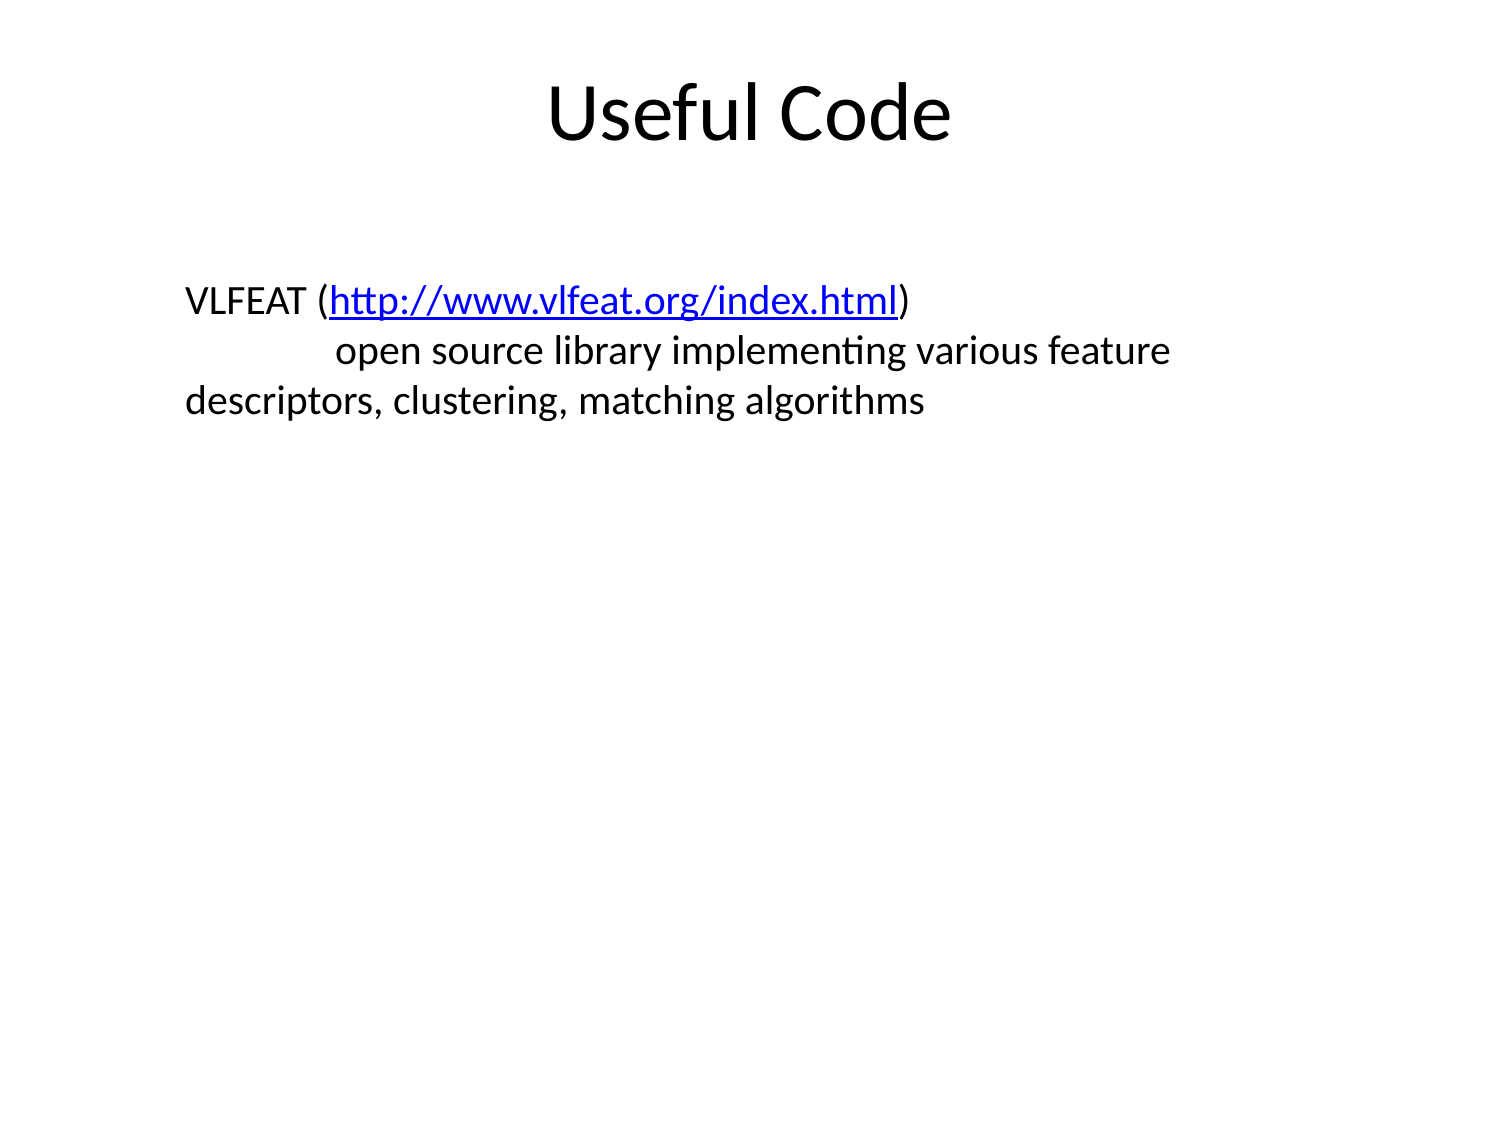

# Useful Code
VLFEAT (http://www.vlfeat.org/index.html)
	open source library implementing various feature descriptors, clustering, matching algorithms